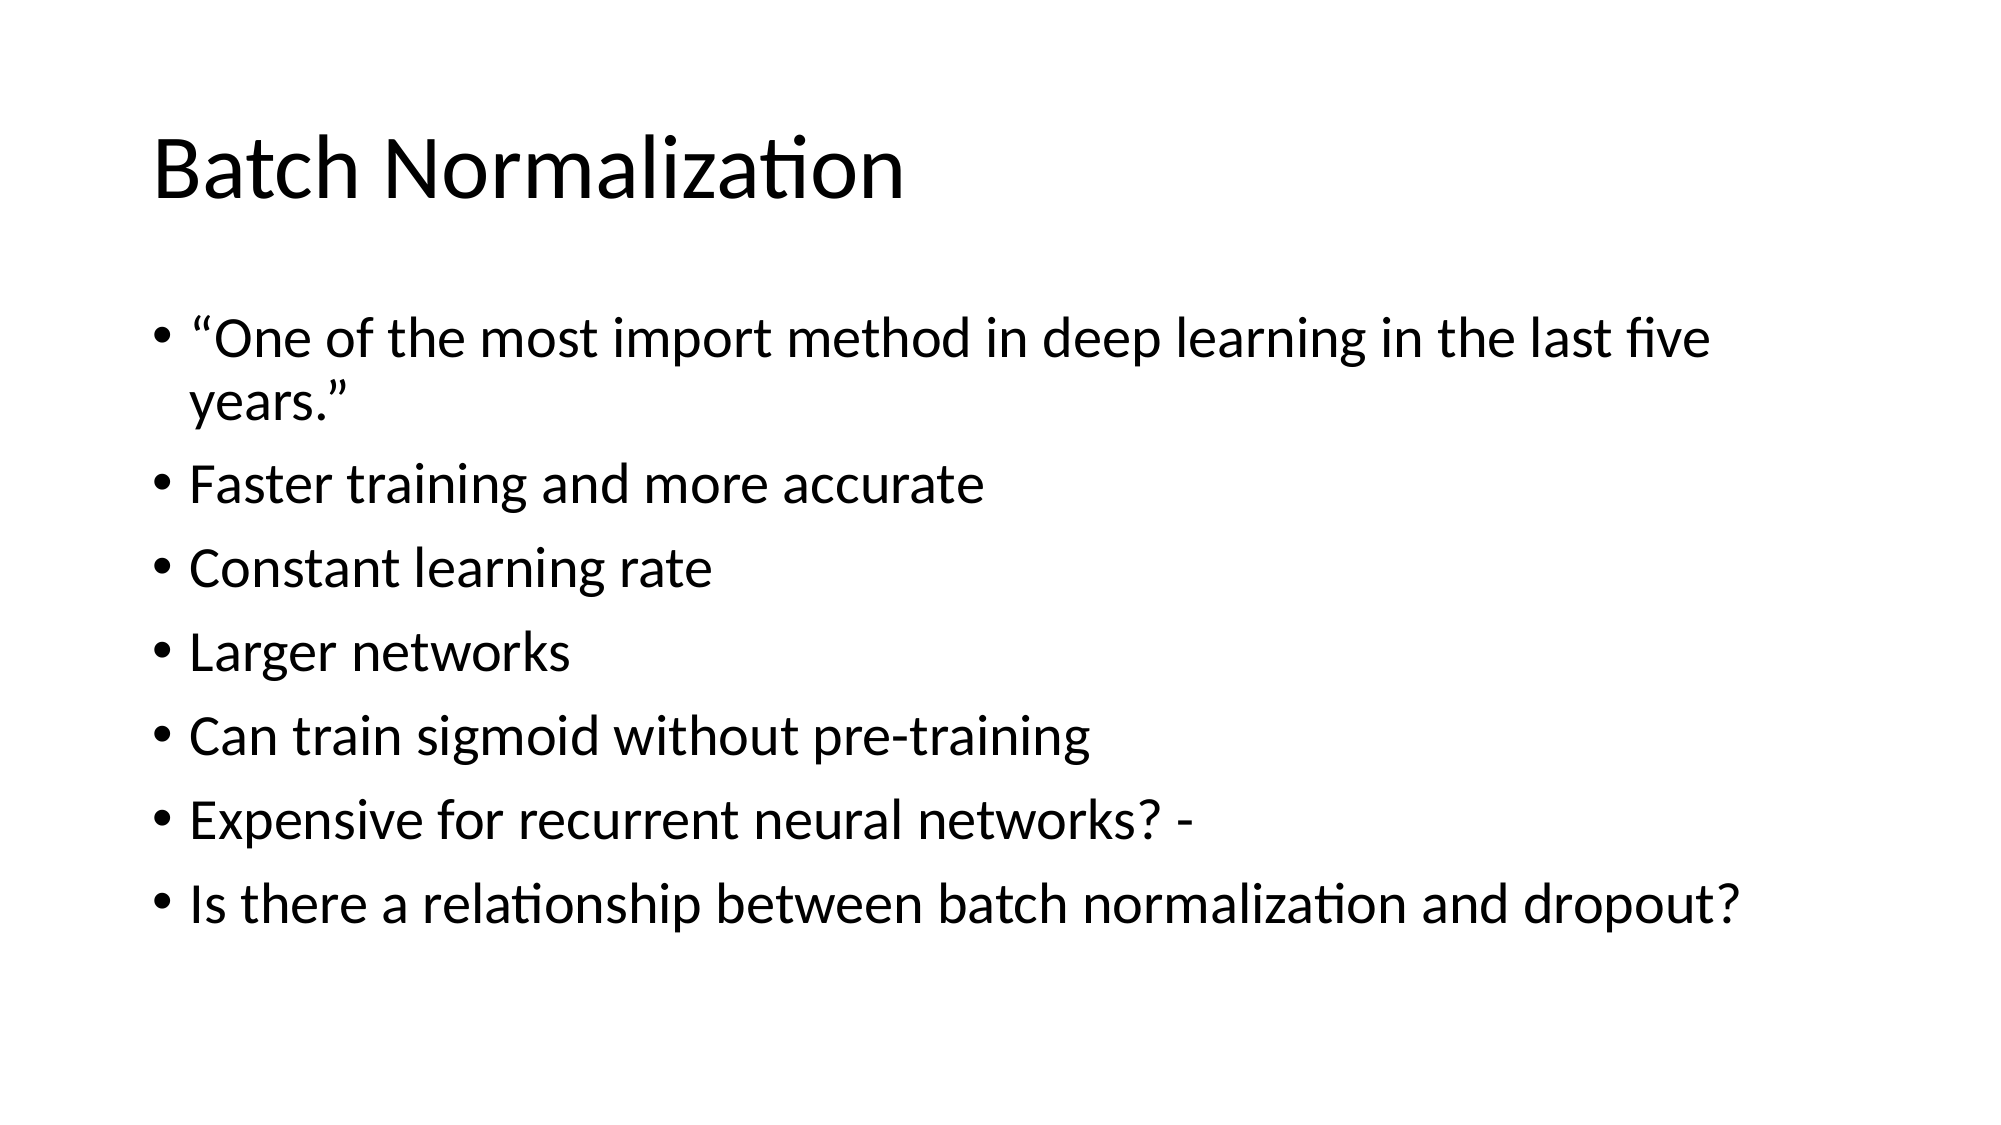

# Batch Normalization
“One of the most import method in deep learning in the last five years.”
Faster training and more accurate
Constant learning rate
Larger networks
Can train sigmoid without pre-training
Expensive for recurrent neural networks? -
Is there a relationship between batch normalization and dropout?